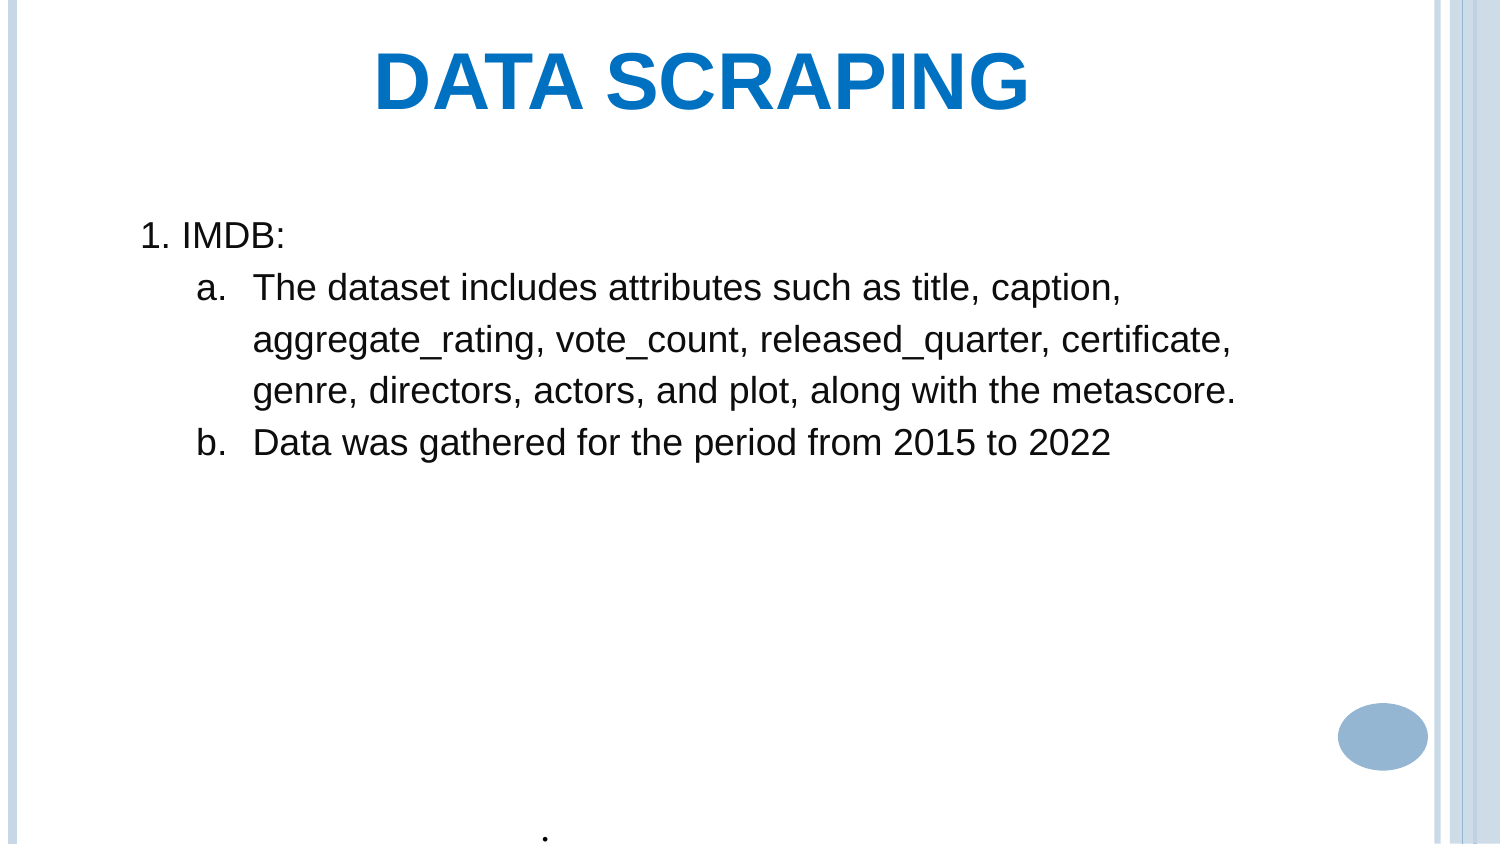

# Data Scraping
1. IMDB:
The dataset includes attributes such as title, caption, aggregate_rating, vote_count, released_quarter, certificate, genre, directors, actors, and plot, along with the metascore.
Data was gathered for the period from 2015 to 2022

.